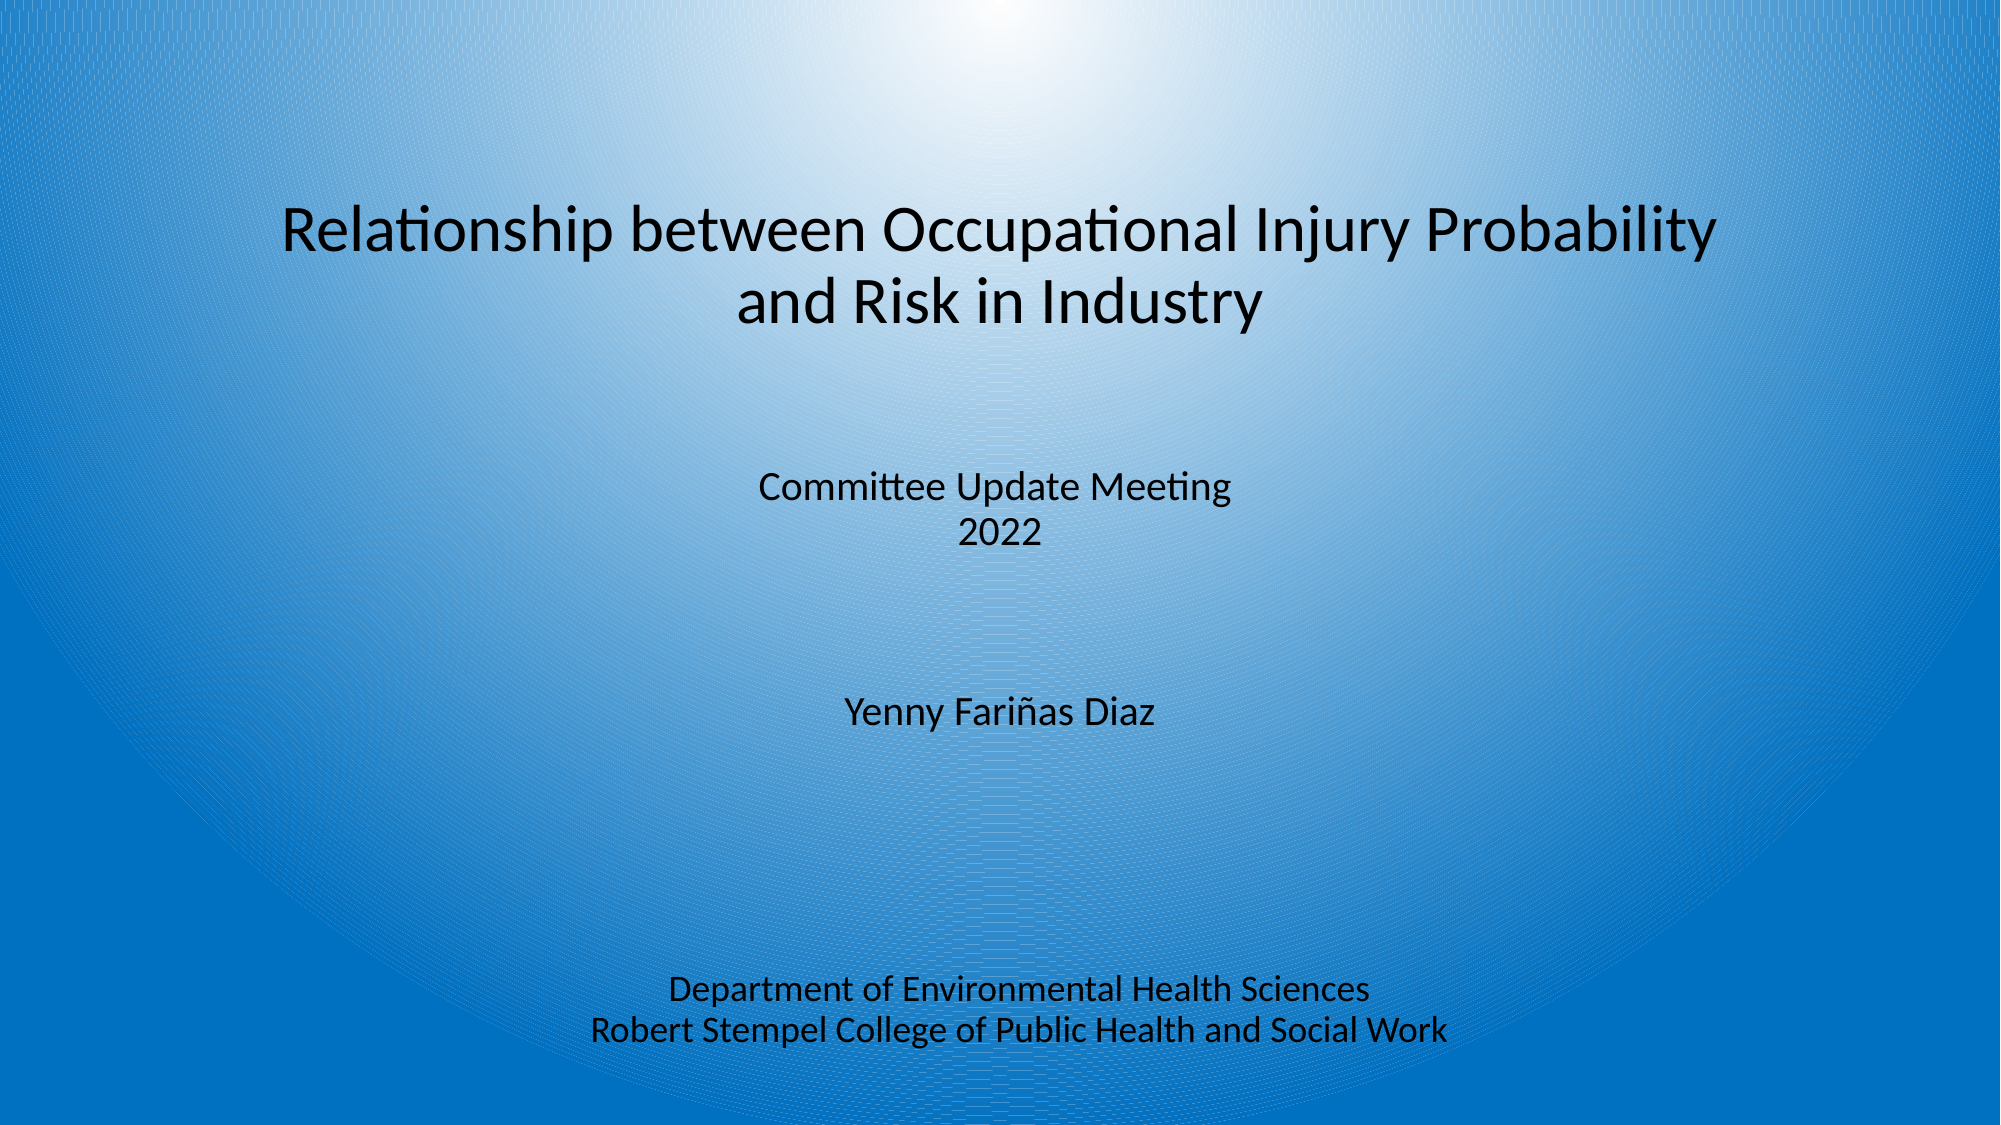

# Relationship between Occupational Injury Probability and Risk in Industry Committee Update Meeting 2022 Yenny Fariñas Diaz
Department of Environmental Health Sciences
Robert Stempel College of Public Health and Social Work